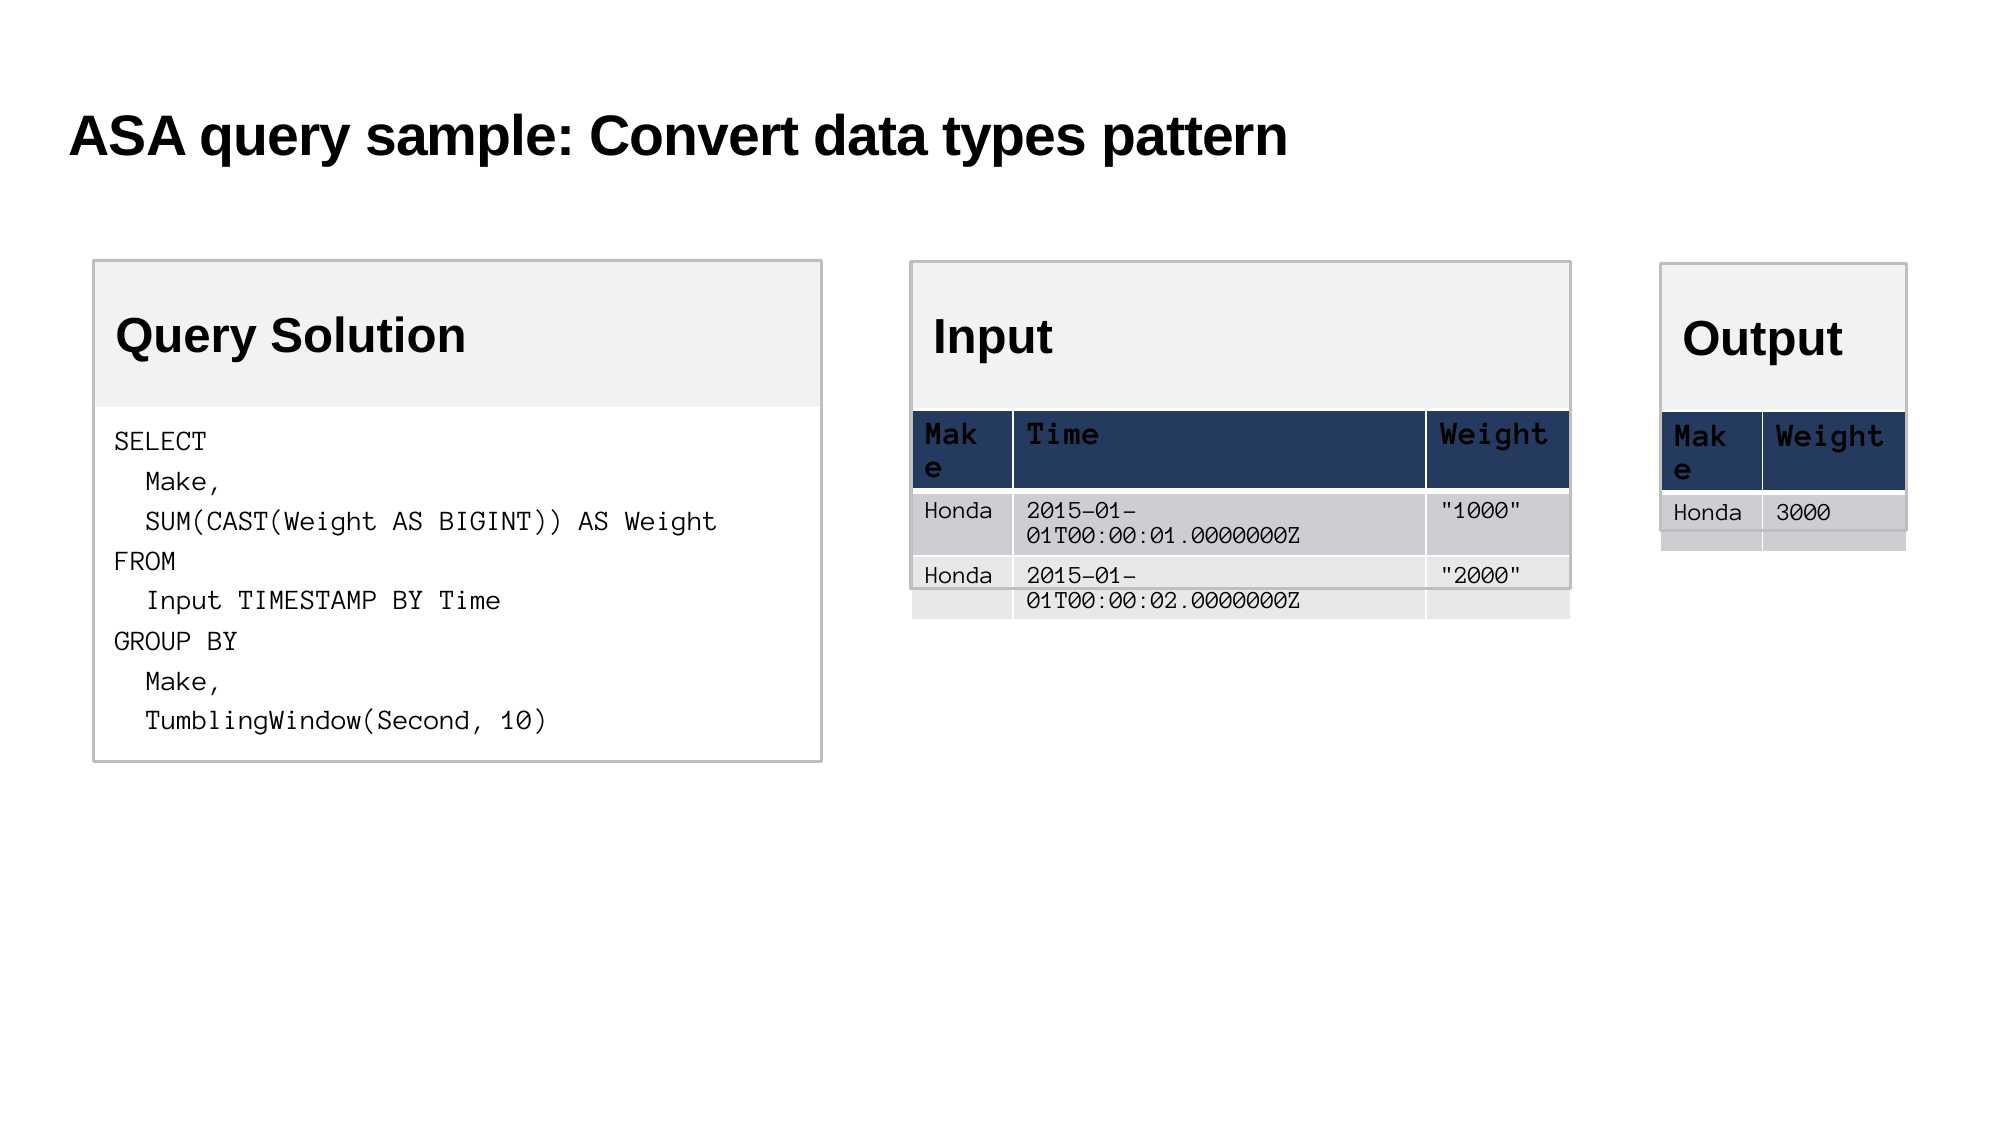

# ASA query sample: Convert data types pattern
Query Solution
SELECT
  Make,
  SUM(CAST(Weight AS BIGINT)) AS Weight
FROM
  Input TIMESTAMP BY Time
GROUP BY
  Make,
  TumblingWindow(Second, 10)
Input

Output

| Make | Time | Weight |
| --- | --- | --- |
| Honda | 2015-01-01T00:00:01.0000000Z | "1000" |
| Honda | 2015-01-01T00:00:02.0000000Z | "2000" |
| Make | Weight |
| --- | --- |
| Honda | 3000 |